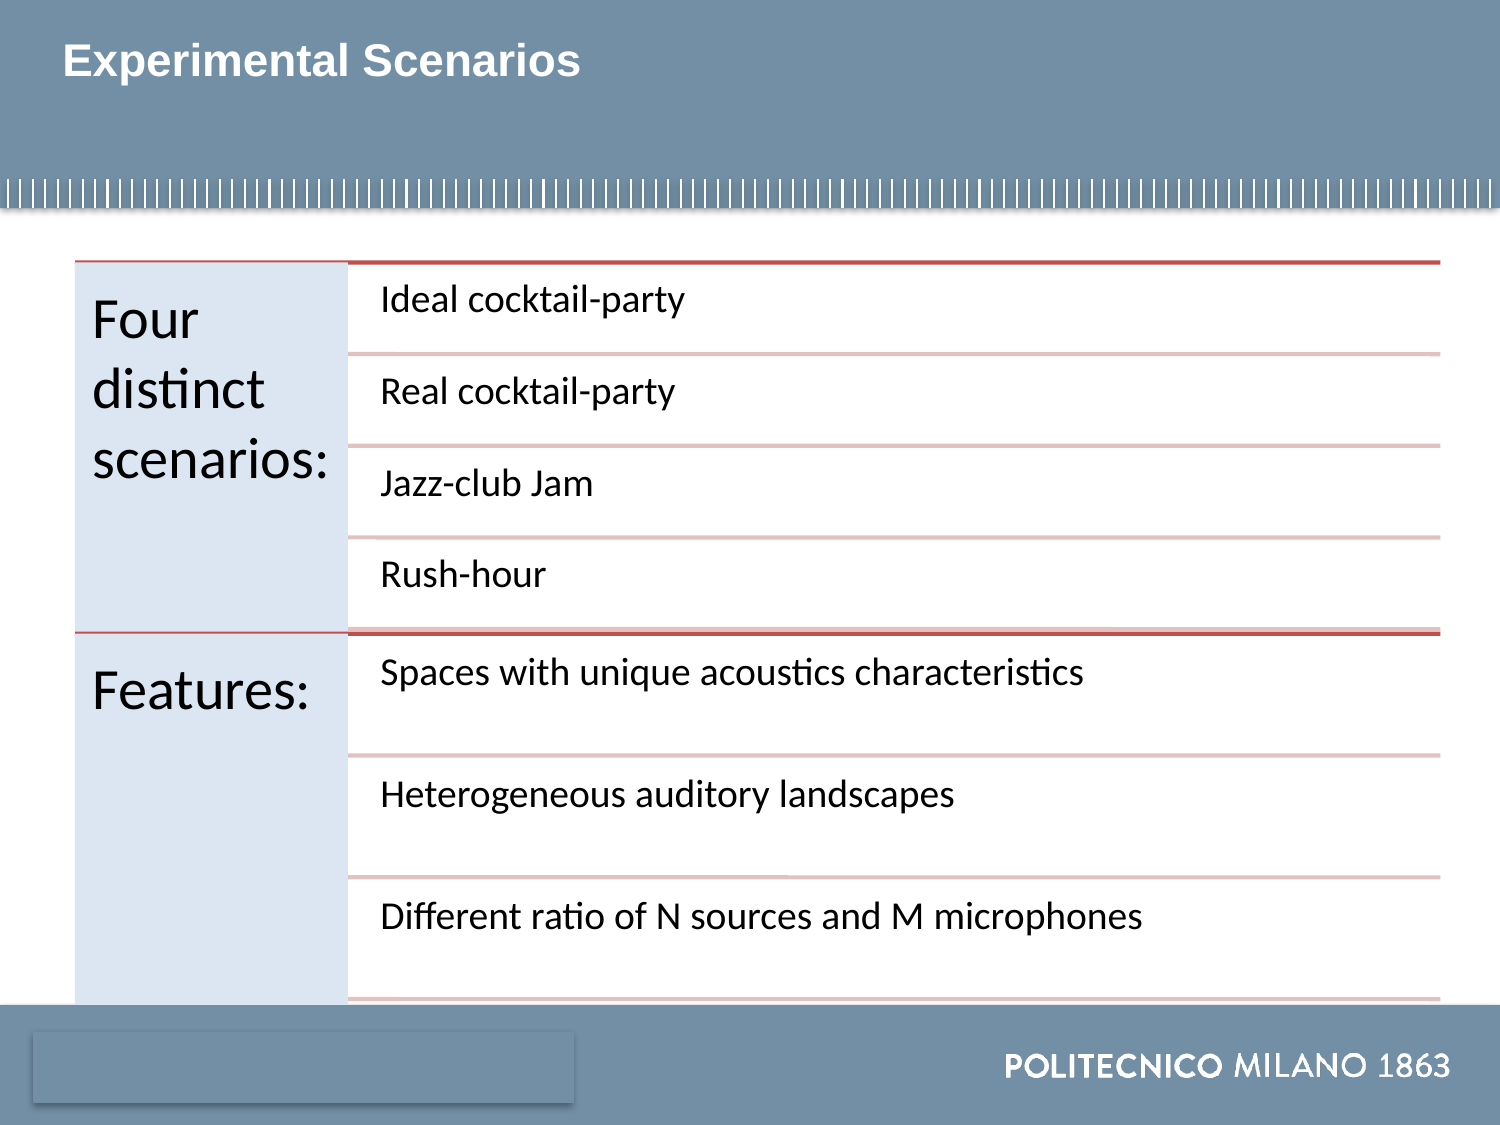

# Experimental Scenarios
Four distinct scenarios:
Ideal cocktail-party
Real cocktail-party
Jazz-club Jam
Rush-hour
Features:
Spaces with unique acoustics characteristics
Heterogeneous auditory landscapes
Different ratio of N sources and M microphones